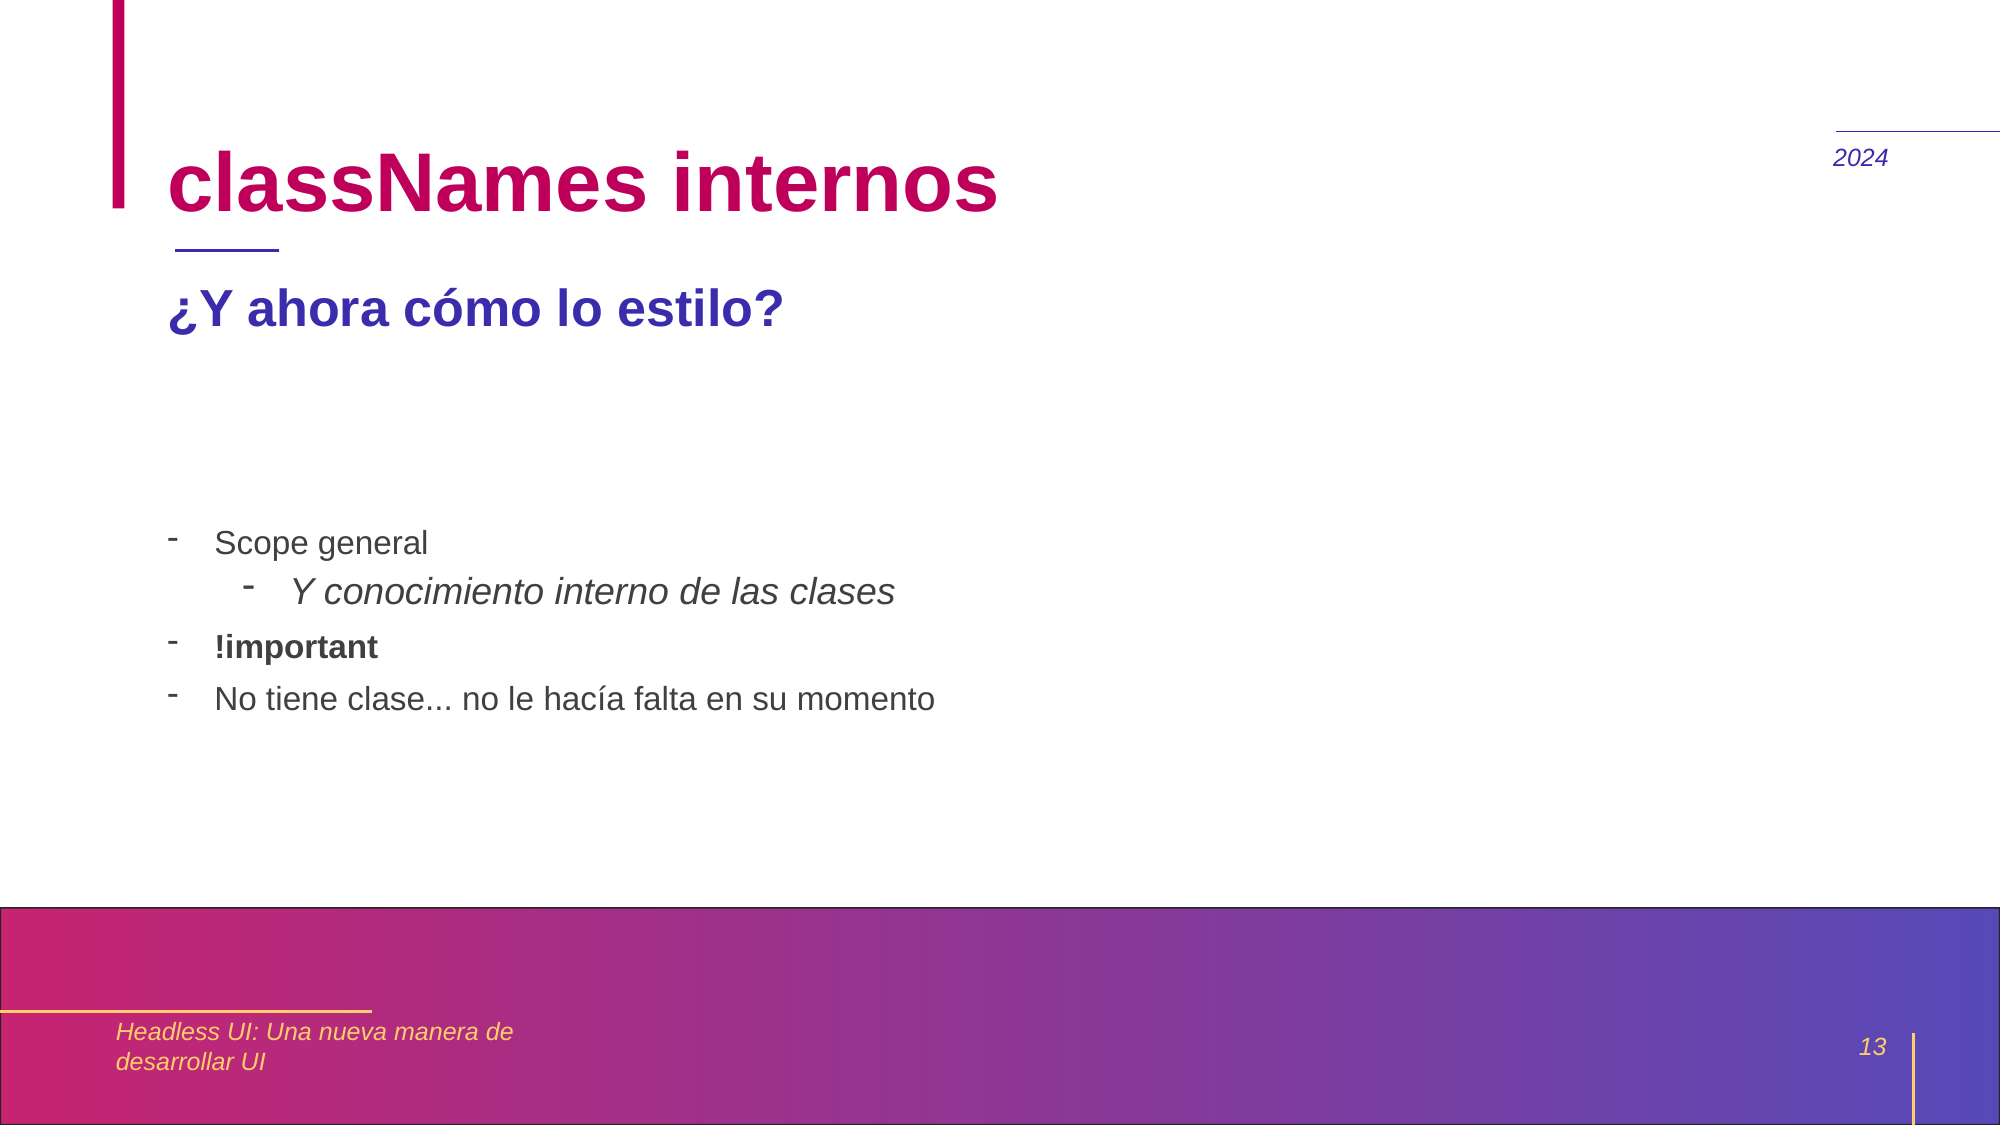

# classNames internos
2024
¿Y ahora cómo lo estilo?
Scope general
Y conocimiento interno de las clases
!important
No tiene clase... no le hacía falta en su momento
Headless UI: Una nueva manera de desarrollar UI
13